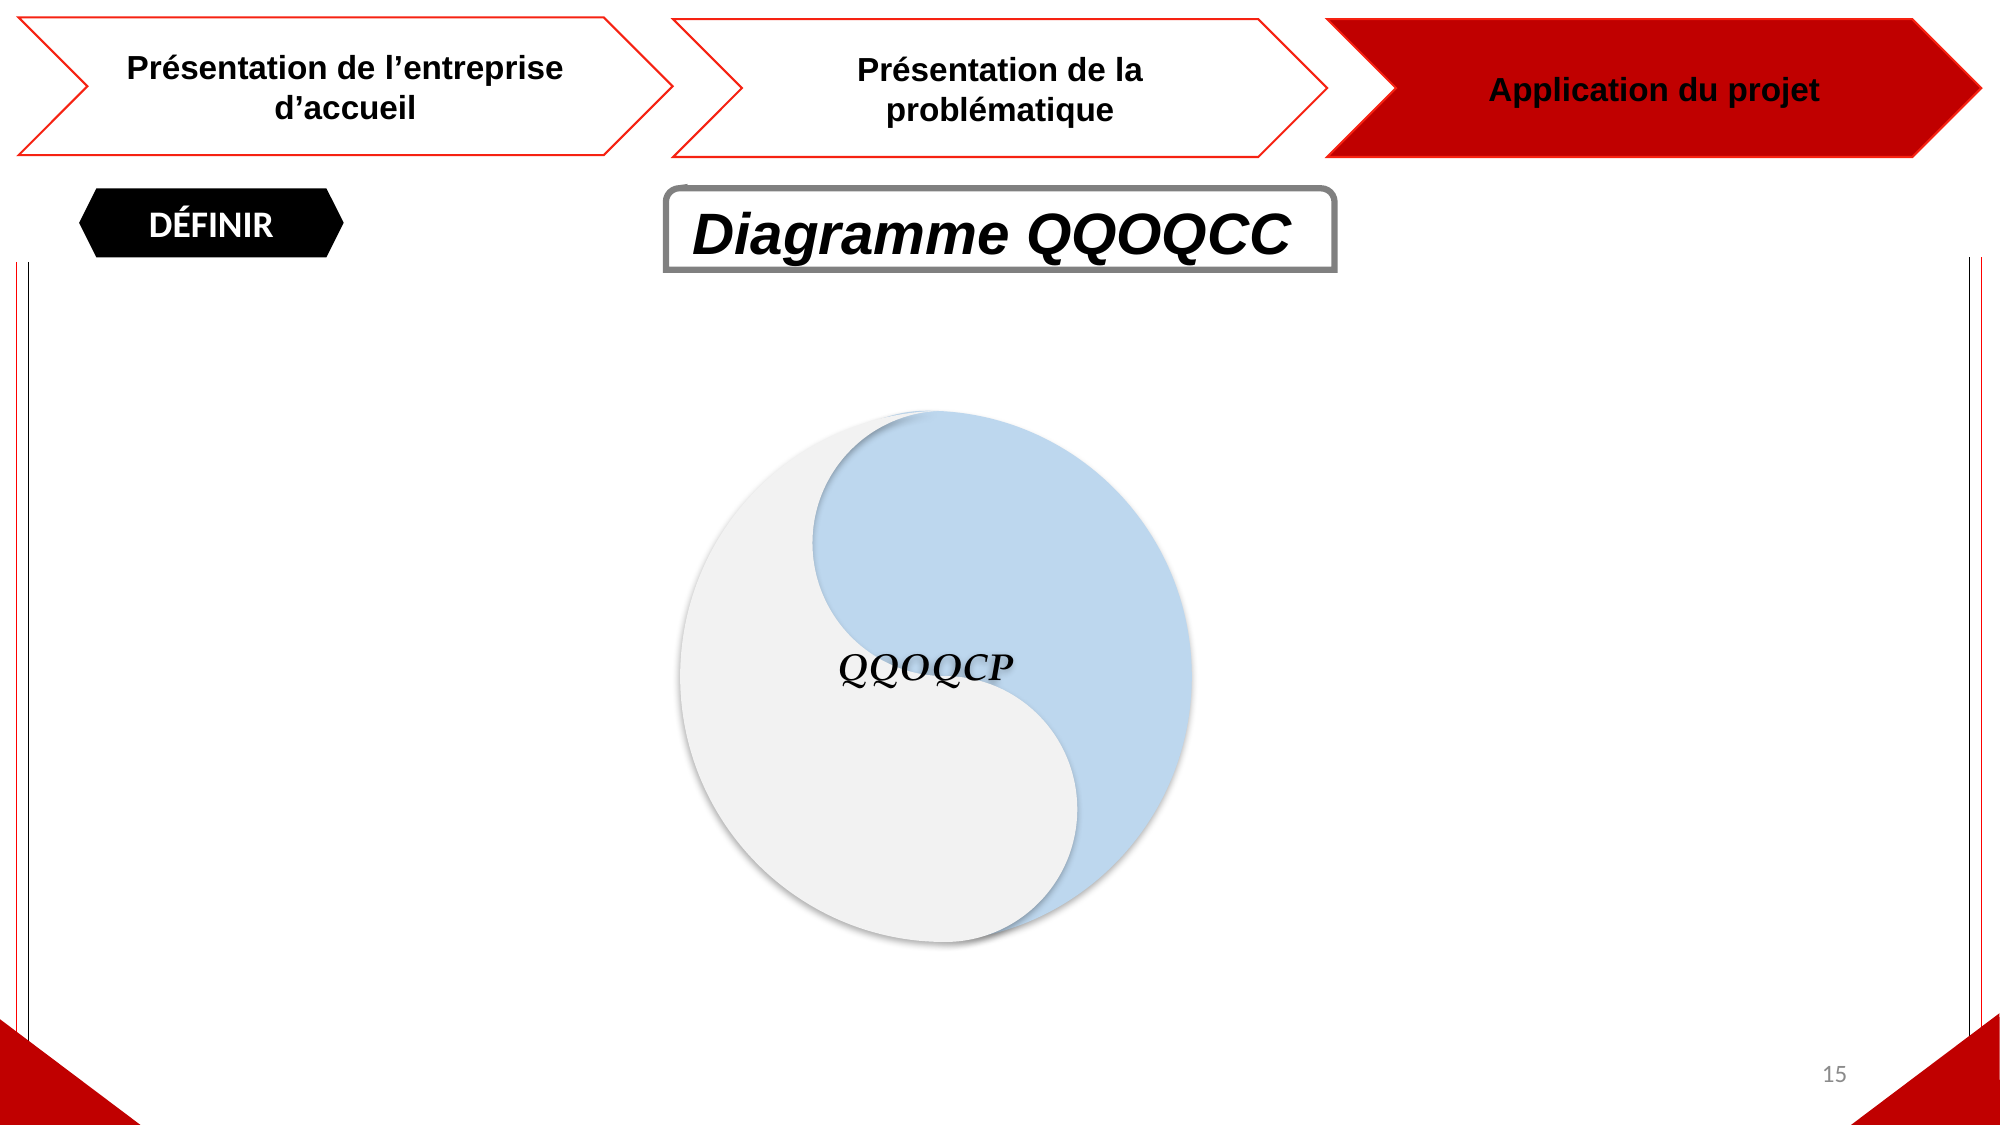

Présentation de l’entreprise d’accueil
Présentation de la problématique
Application du projet
Diagramme QQOQCC
DÉFINIR

               QQOQCP

Quoi?
Où?
Quand?
Comment?
Qui?
Pourquoi?
15